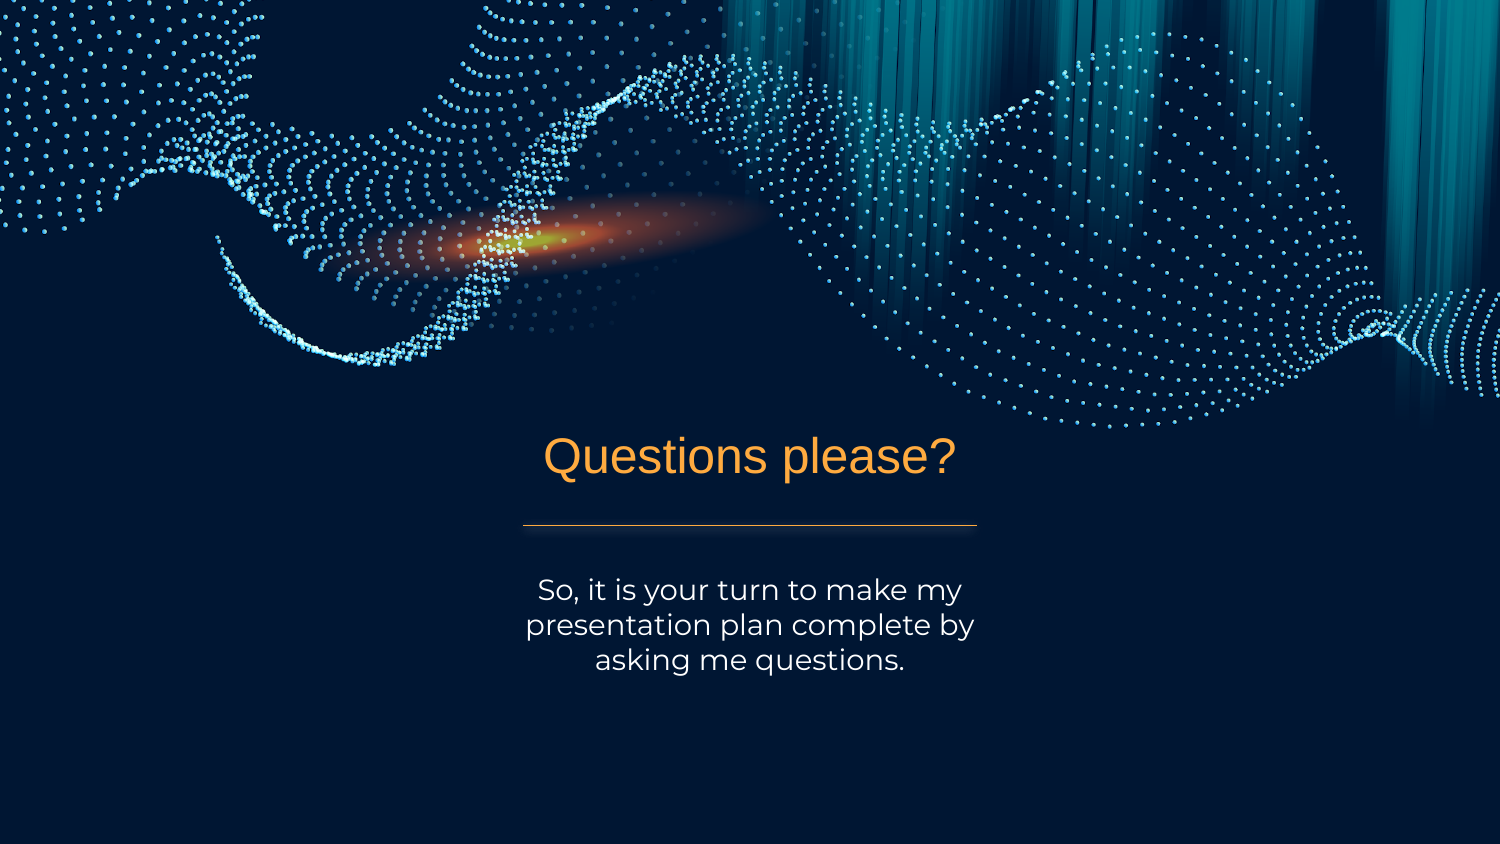

# Questions please?
So, it is your turn to make my presentation plan complete by asking me questions.